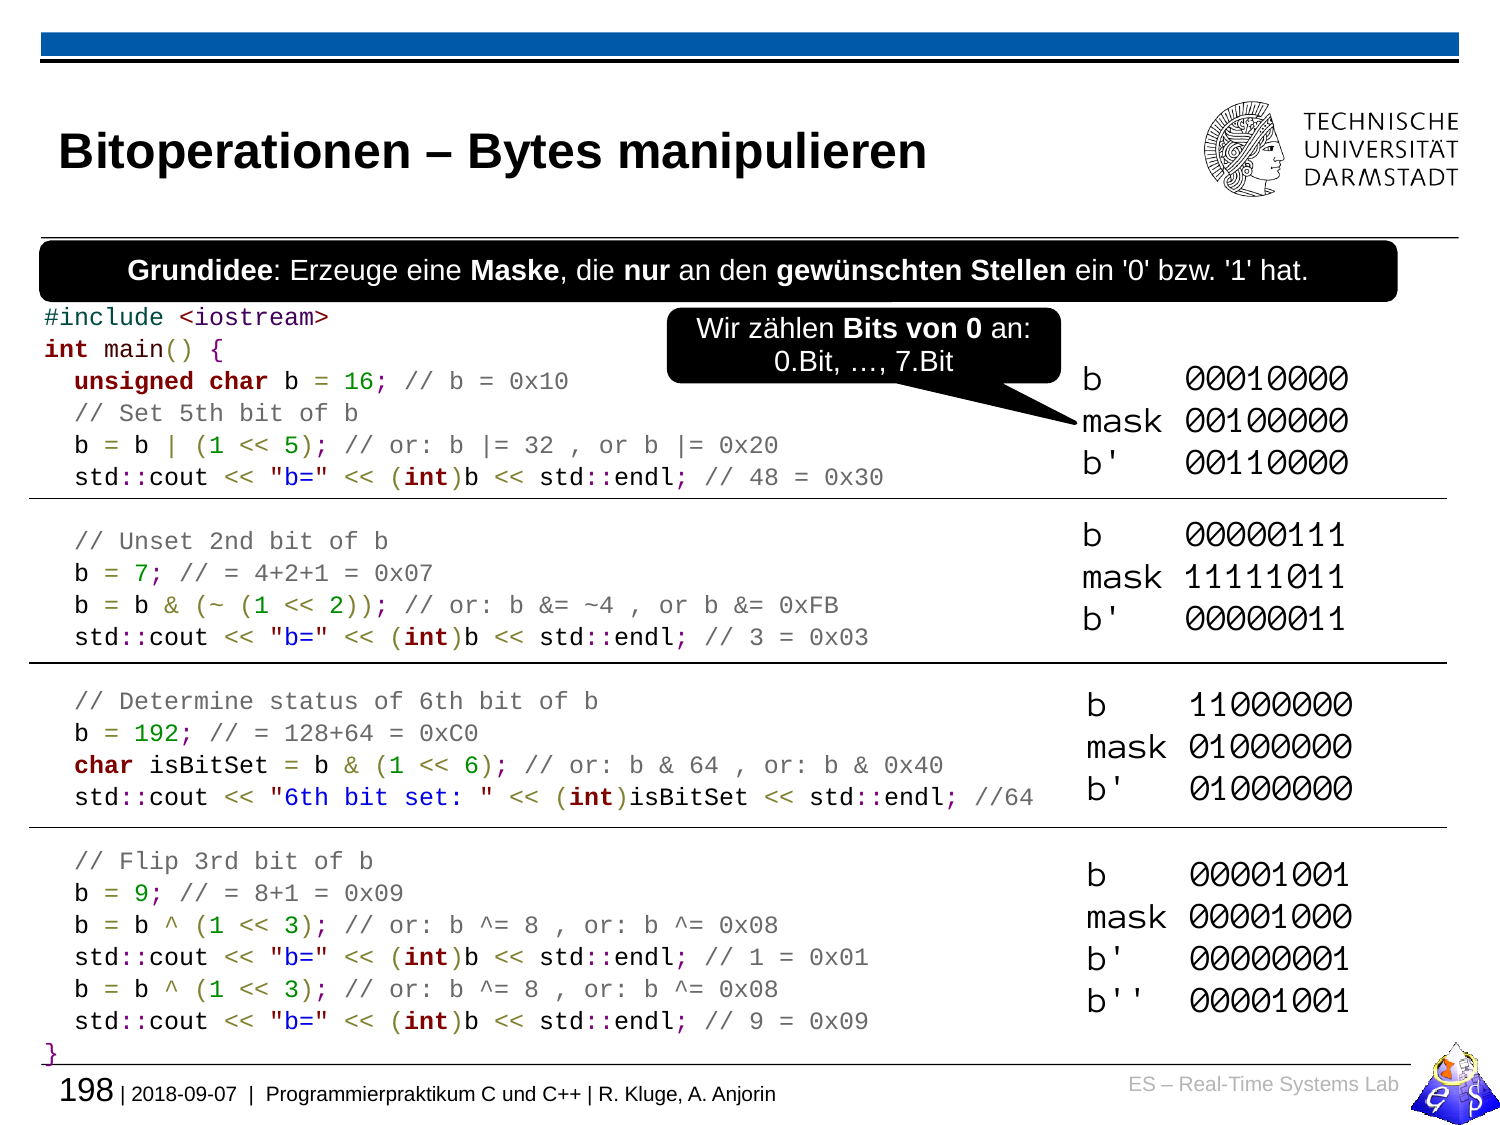

# Bitoperationen – Bytes manipulieren
Grundidee: Erzeuge eine Maske, die nur an den gewünschten Stellen ein '0' bzw. '1' hat.
#include <iostream>
int main() {
  unsigned char b = 16; // b = 0x10
  // Set 5th bit of b
  b = b | (1 << 5); // or: b |= 32 , or b |= 0x20
  std::cout << "b=" << (int)b << std::endl; // 48 = 0x30

  // Unset 2nd bit of b
  b = 7; // = 4+2+1 = 0x07
  b = b & (~ (1 << 2)); // or: b &= ~4 , or b &= 0xFB
  std::cout << "b=" << (int)b << std::endl; // 3 = 0x03

  // Determine status of 6th bit of b
  b = 192; // = 128+64 = 0xC0
  char isBitSet = b & (1 << 6); // or: b & 64 , or: b & 0x40
  std::cout << "6th bit set: " << (int)isBitSet << std::endl; //64

  // Flip 3rd bit of b
  b = 9; // = 8+1 = 0x09
  b = b ^ (1 << 3); // or: b ^= 8 , or: b ^= 0x08
  std::cout << "b=" << (int)b << std::endl; // 1 = 0x01
  b = b ^ (1 << 3); // or: b ^= 8 , or: b ^= 0x08
  std::cout << "b=" << (int)b << std::endl; // 9 = 0x09
}

Wir zählen Bits von 0 an:
0.Bit, …, 7.Bit
b	00010000
mask	00100000
b'	00110000
b	00000111
mask 11111011
b'	00000011
b	11000000
mask 01000000
b'	01000000
b	00001001
mask 00001000
b'	00000001
b''	00001001